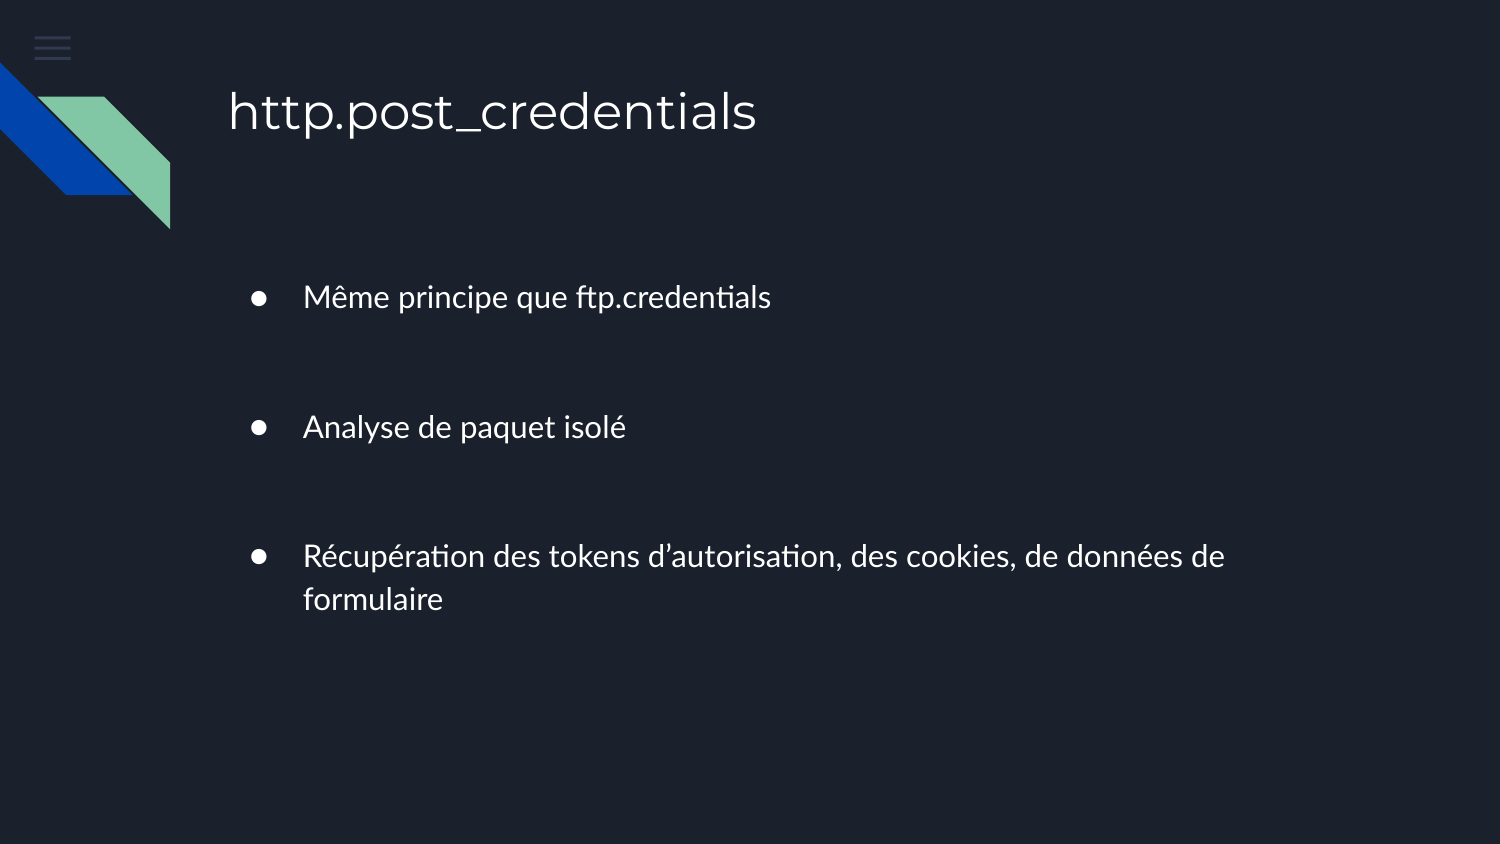

# http.post_credentials
Même principe que ftp.credentials

Analyse de paquet isolé

Récupération des tokens d’autorisation, des cookies, de données de formulaire